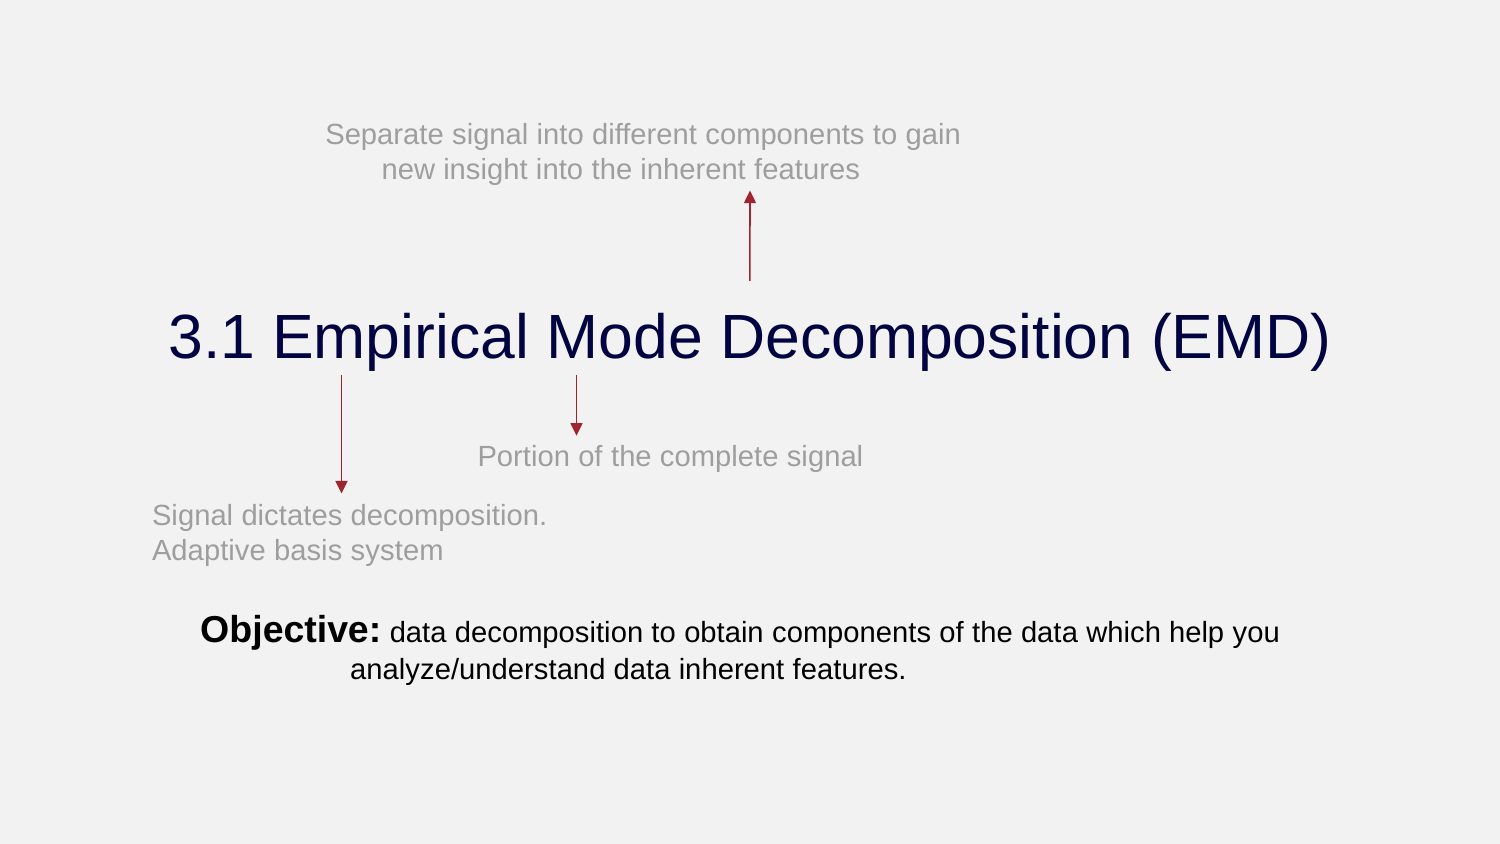

Separate signal into different components to gain new insight into the inherent features
3.1 Empirical Mode Decomposition (EMD)
Portion of the complete signal
Signal dictates decomposition.
Adaptive basis system
Objective: data decomposition to obtain components of the data which help you 	analyze/understand data inherent features.